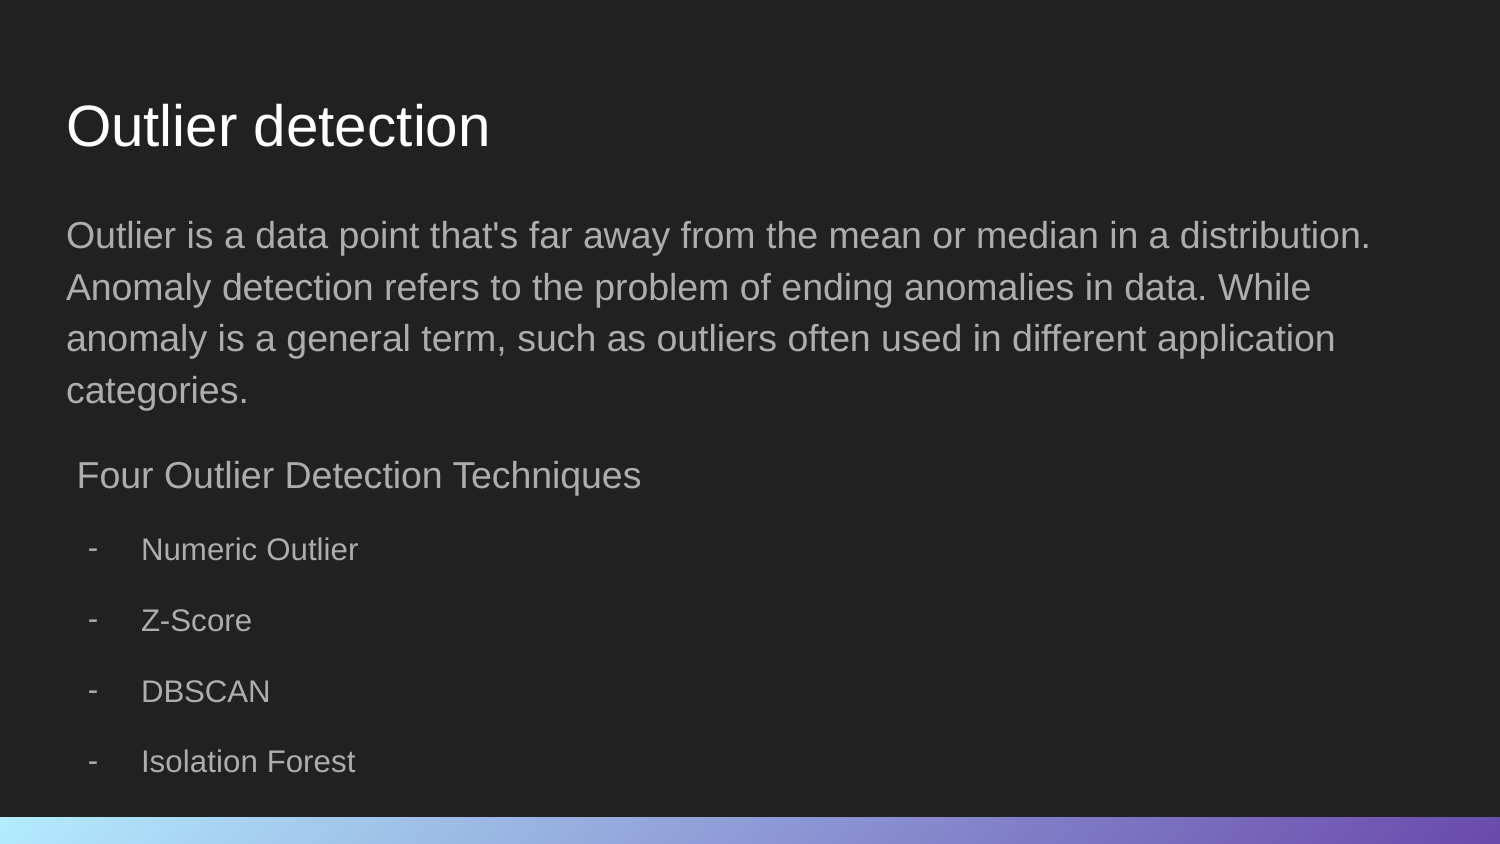

# Outlier detection
Outlier is a data point that's far away from the mean or median in a distribution. Anomaly detection refers to the problem of ending anomalies in data. While anomaly is a general term, such as outliers often used in different application categories.
 Four Outlier Detection Techniques
Numeric Outlier
Z-Score
DBSCAN
Isolation Forest